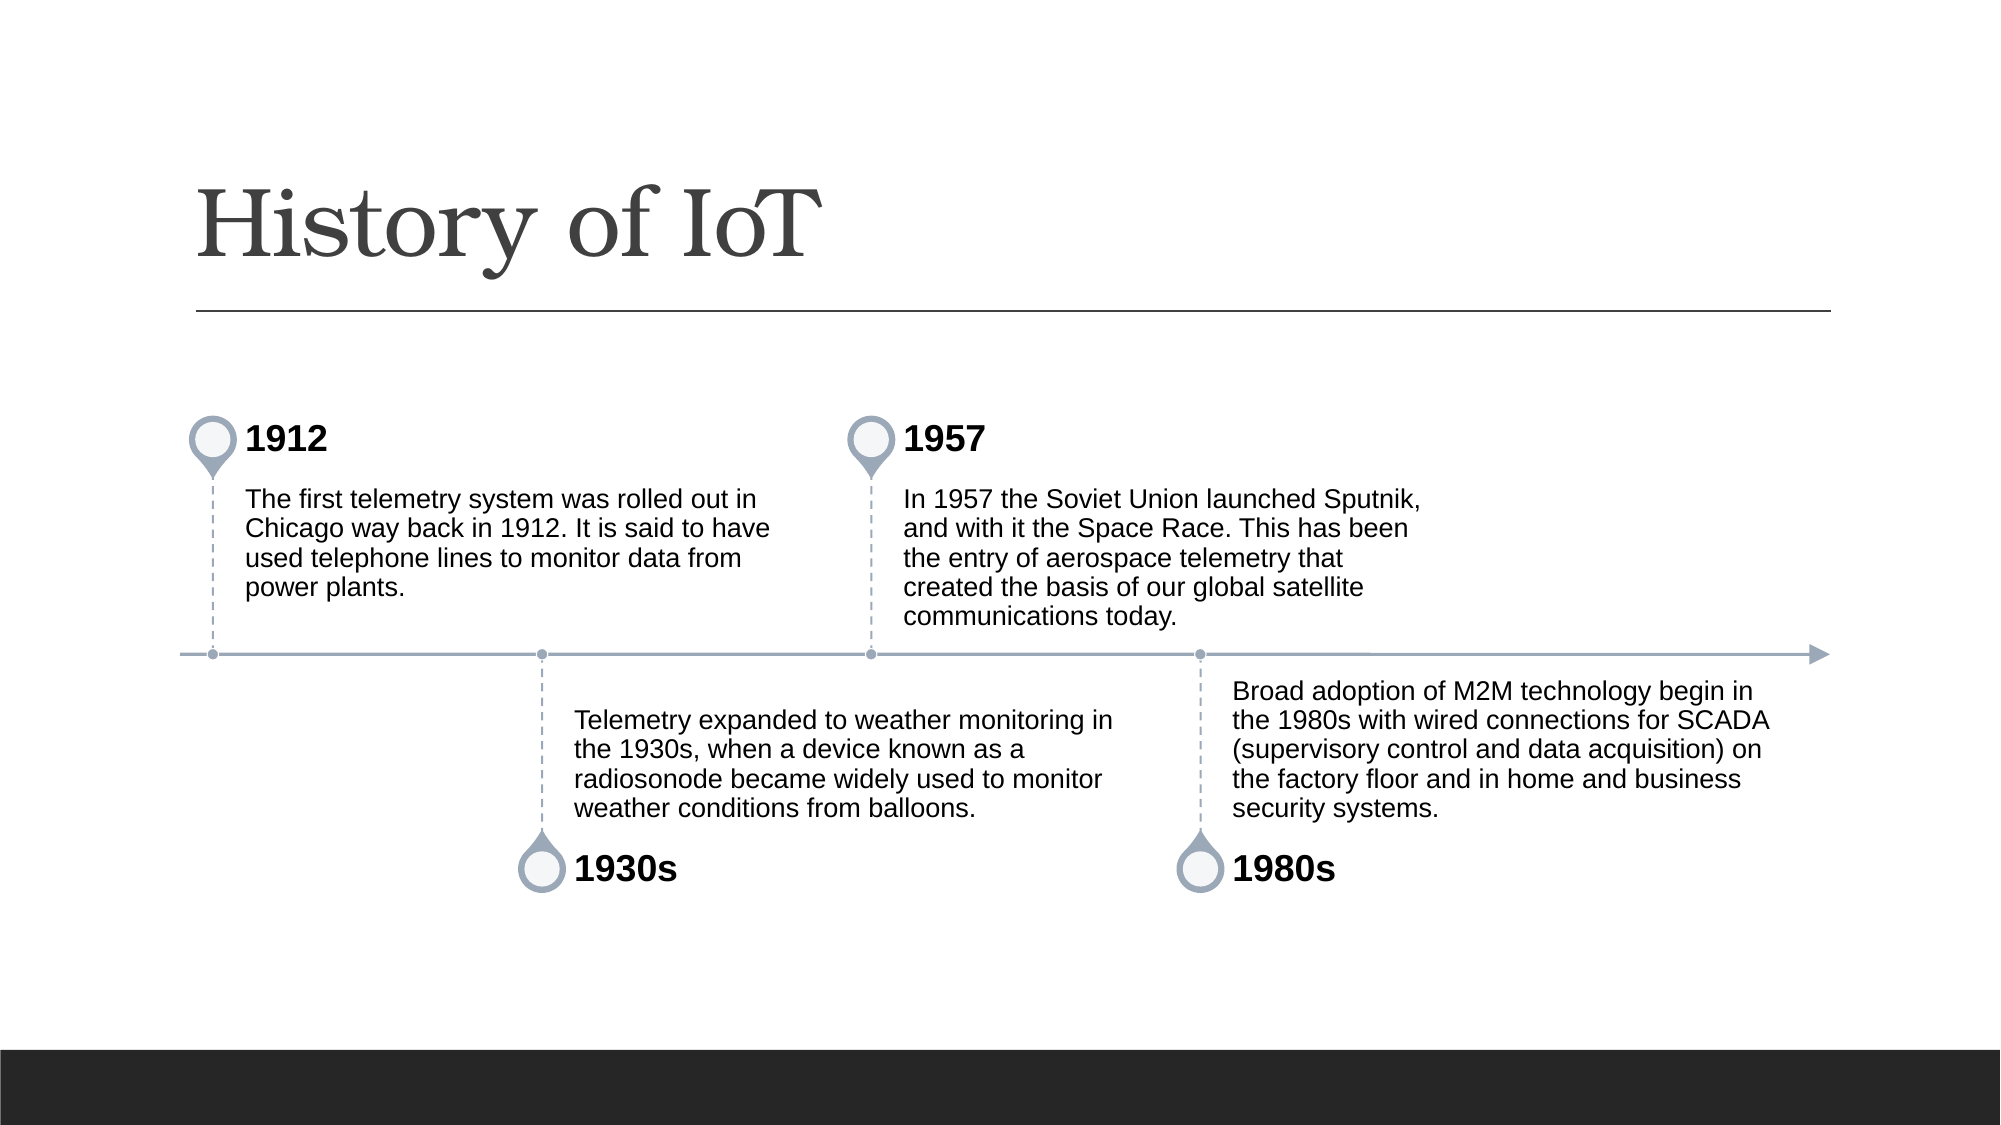

# History of IoT
The first telemetry system was rolled out in Chicago way back in 1912. It is said to have used telephone lines to monitor data from power plants.
1912
Telemetry expanded to weather monitoring in the 1930s, when a device known as a radiosonode became widely used to monitor weather conditions from balloons.
1930s
In 1957 the Soviet Union launched Sputnik, and with it the Space Race. This has been the entry of aerospace telemetry that created the basis of our global satellite communications today.
1957
Broad adoption of M2M technology begin in the 1980s with wired connections for SCADA (supervisory control and data acquisition) on the factory floor and in home and business security systems.
1980s